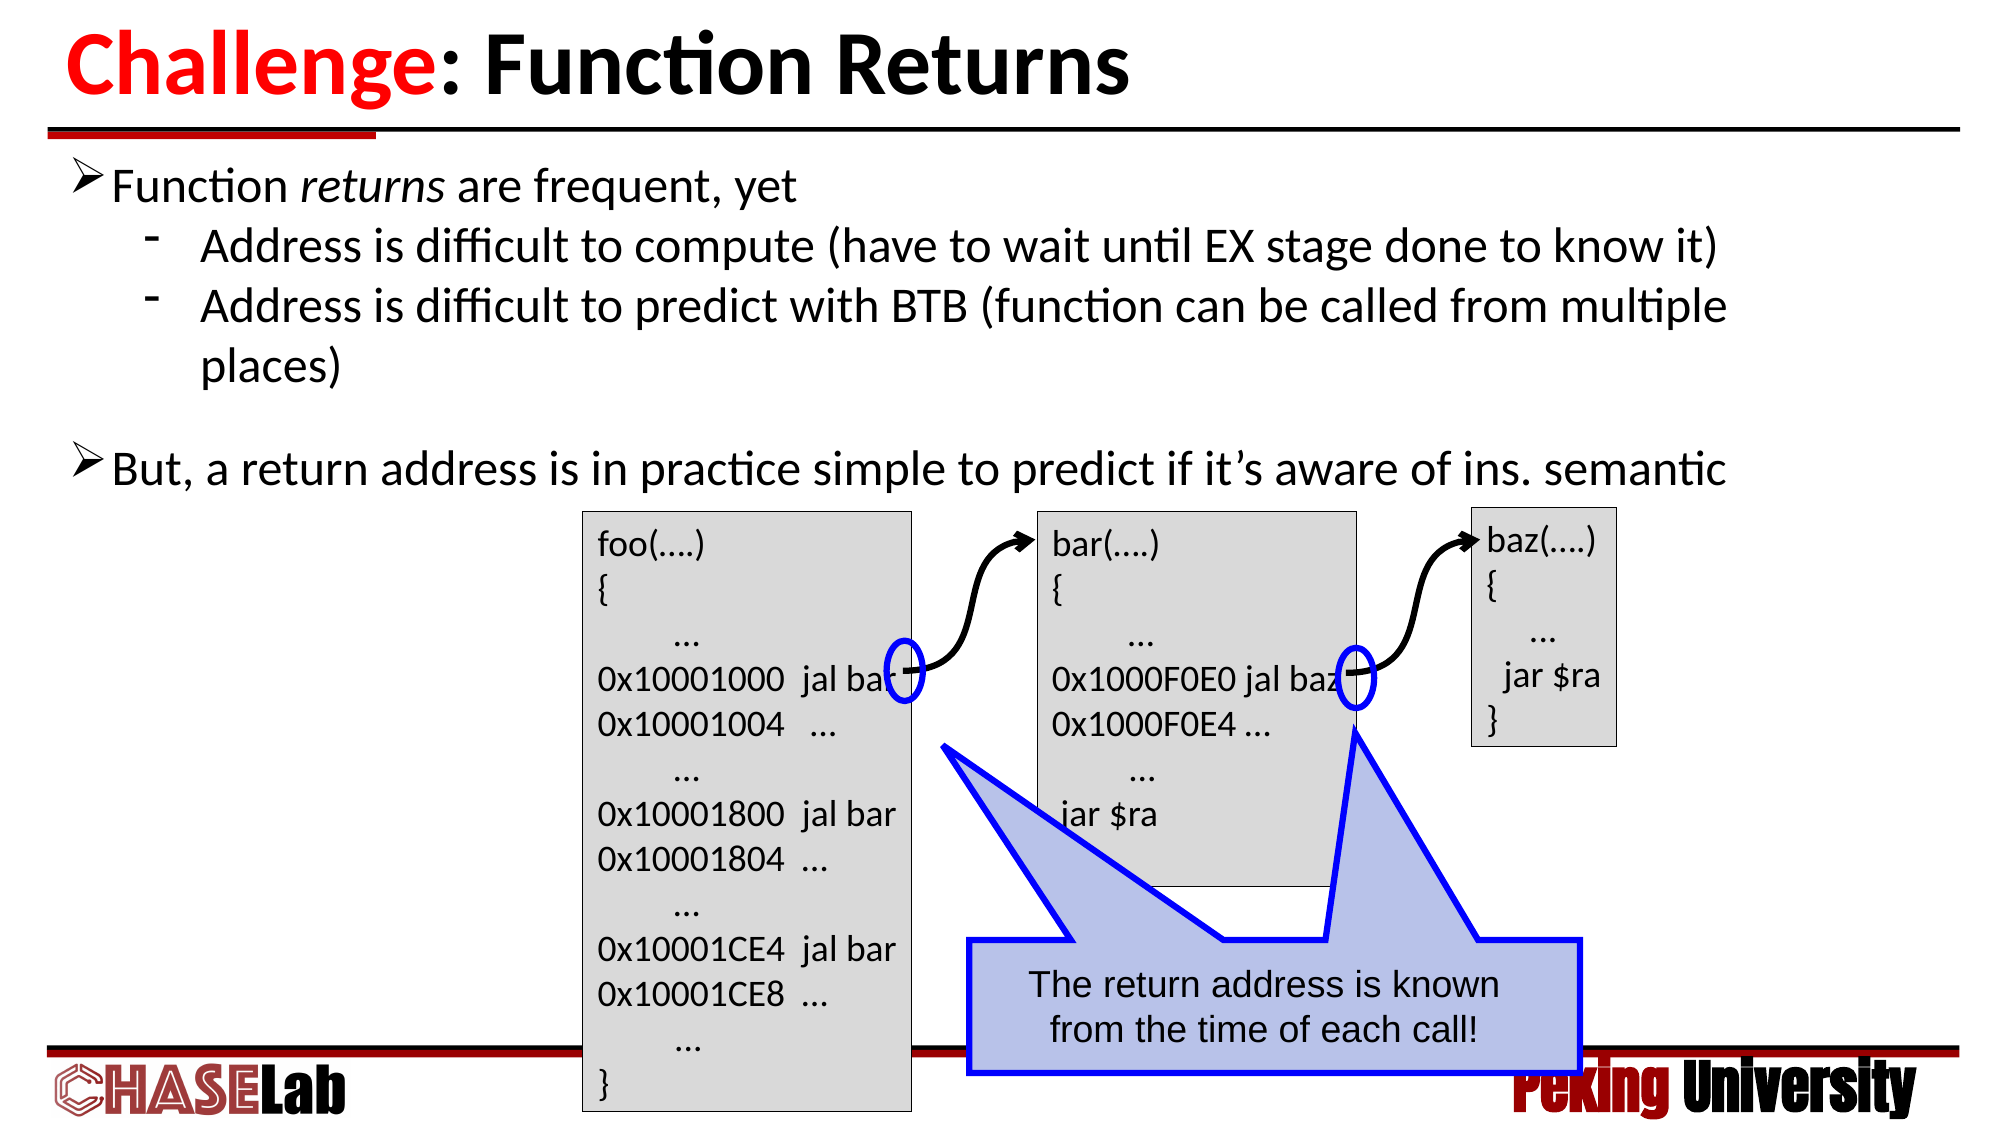

# Challenge: Function Returns
Function returns are frequent, yet
Address is difficult to compute (have to wait until EX stage done to know it)
Address is difficult to predict with BTB (function can be called from multiple places)
But, a return address is in practice simple to predict if it’s aware of ins. semantic
baz(….)
{
     ...
  jar $ra
}
foo(….)
{
         …
0x10001000  jal bar
0x10001004   …
         …
0x10001800  jal bar
0x10001804  …
         …
0x10001CE4  jal bar
0x10001CE8  …
         ...
}
bar(….)
{
         …
0x1000F0E0 jal baz
0x1000F0E4 …
         ...
 jar $ra
}

The return address is known from the time of each call!